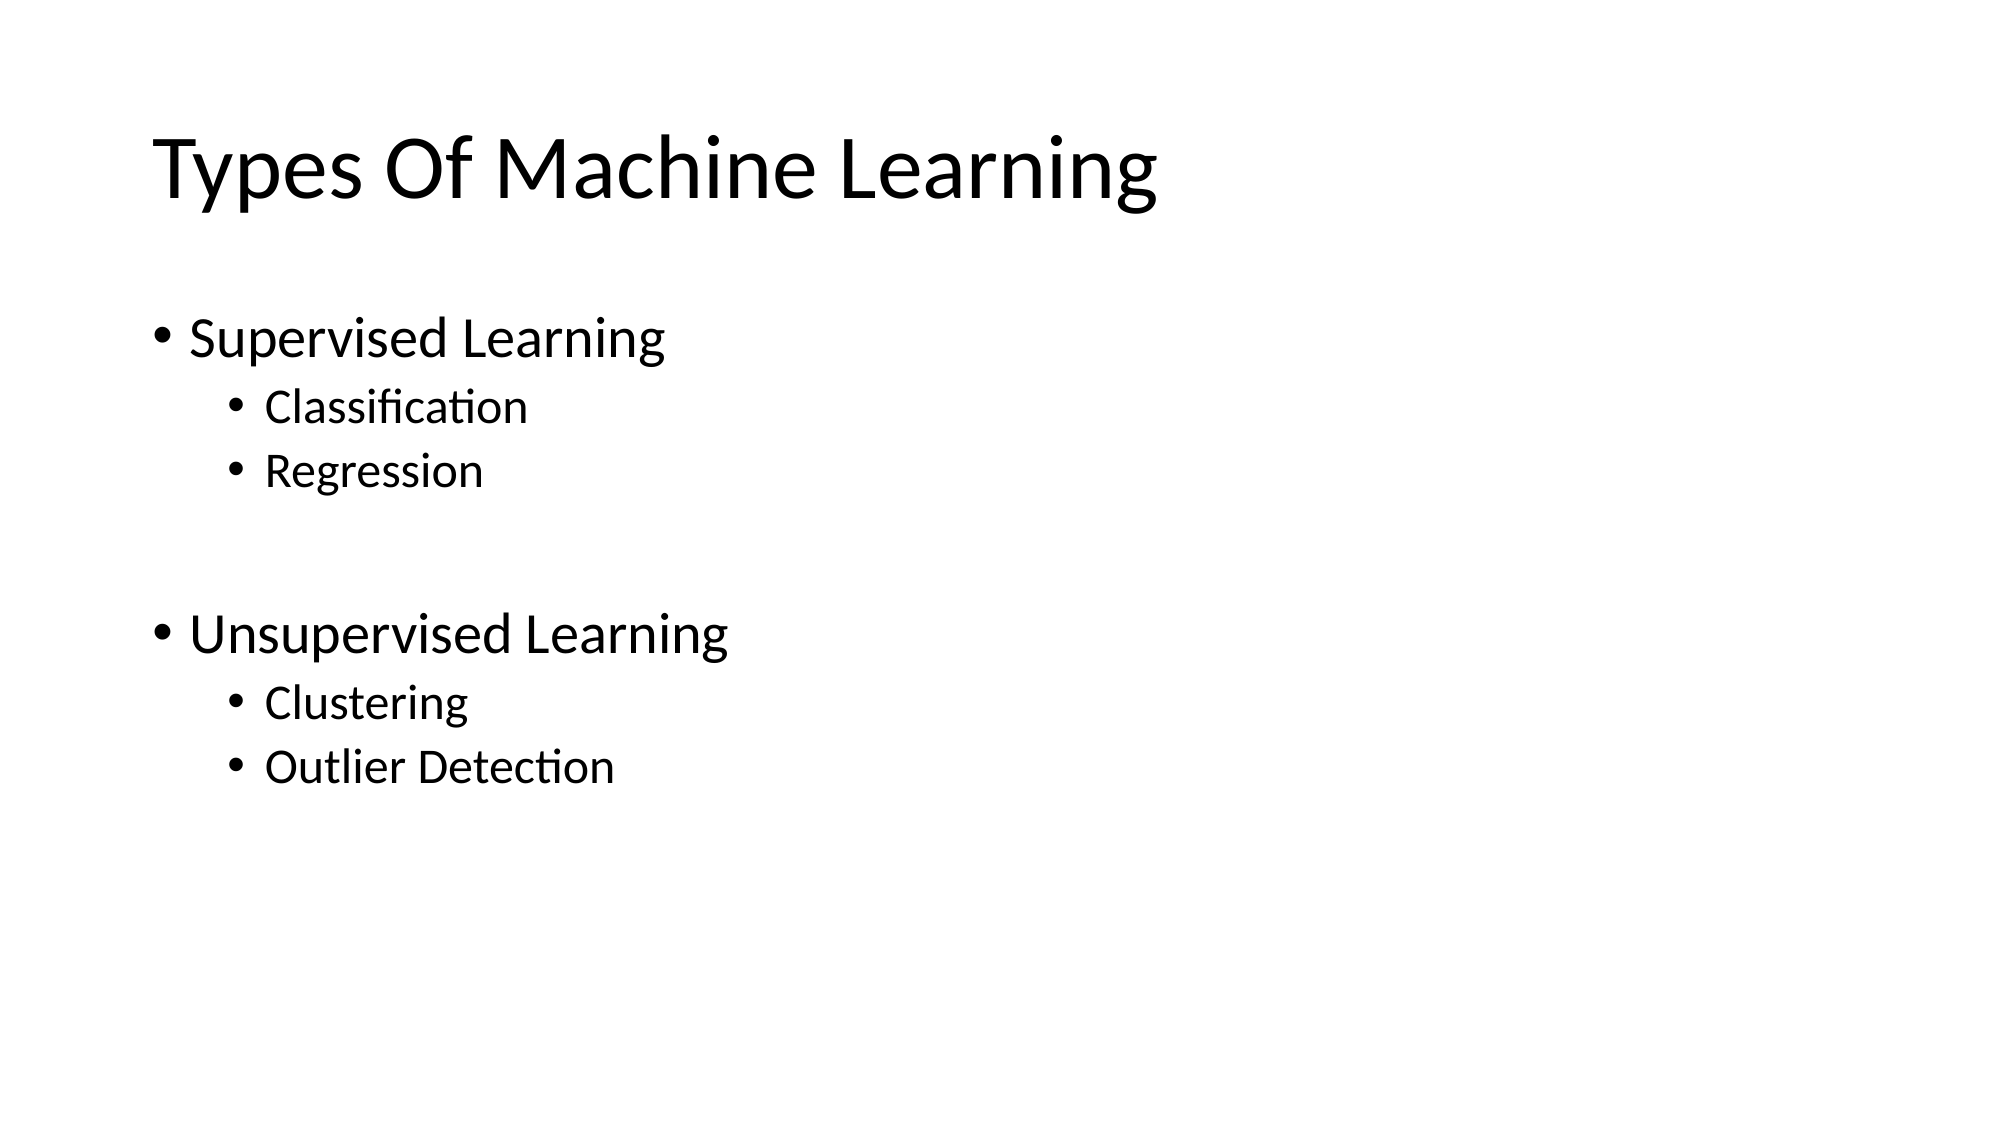

# Types Of Machine Learning
Supervised Learning
Classification
Regression

Unsupervised Learning
Clustering
Outlier Detection